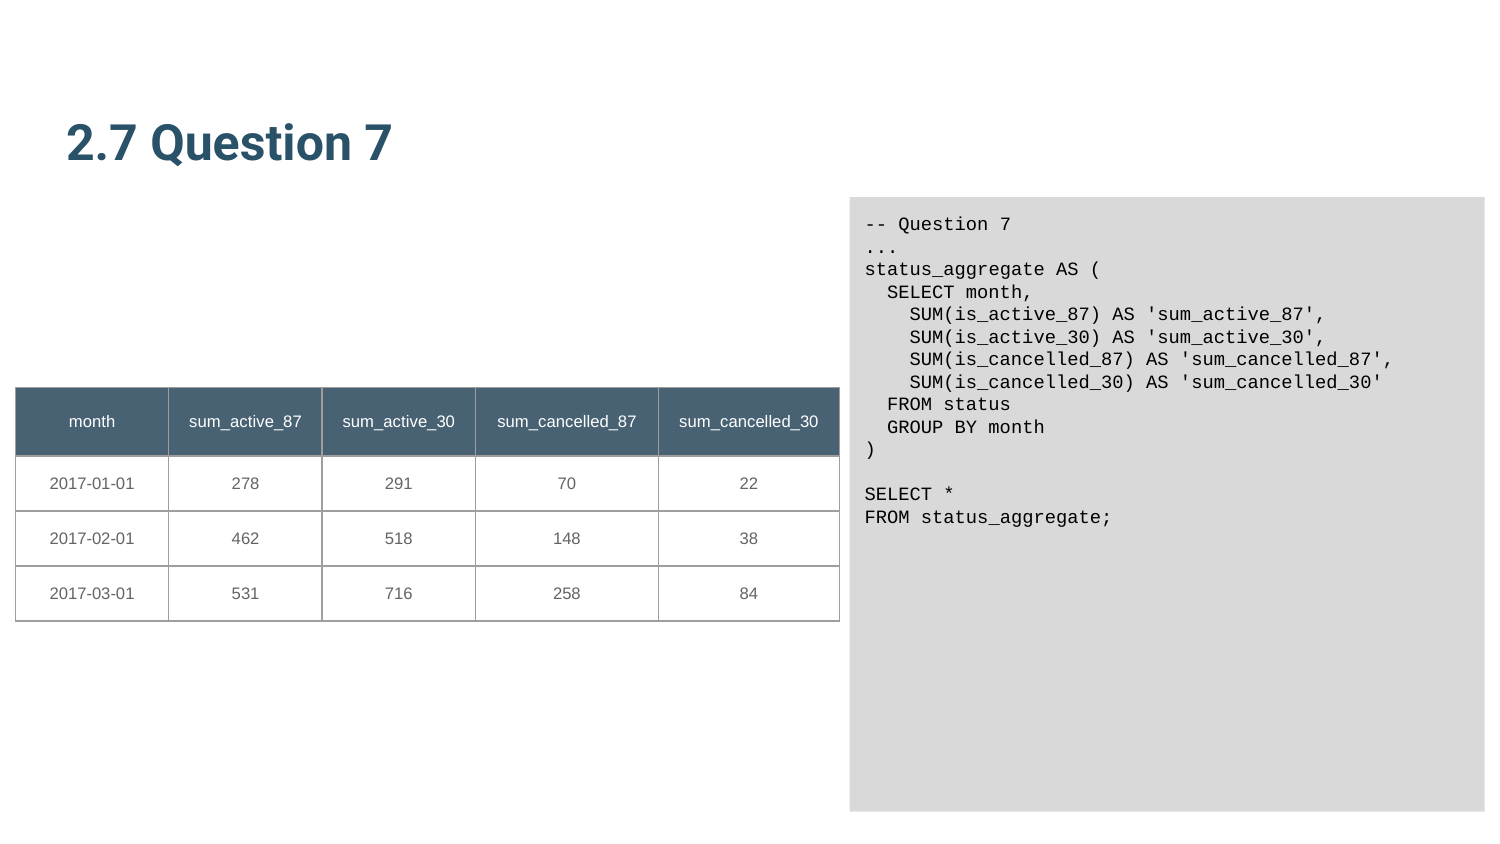

2.7 Question 7
-- Question 7
...
status_aggregate AS (
  SELECT month,
    SUM(is_active_87) AS 'sum_active_87',
    SUM(is_active_30) AS 'sum_active_30',
    SUM(is_cancelled_87) AS 'sum_cancelled_87',
    SUM(is_cancelled_30) AS 'sum_cancelled_30'
  FROM status
  GROUP BY month
)

SELECT *
FROM status_aggregate;
| month | sum\_active\_87 | sum\_active\_30 | sum\_cancelled\_87 | sum\_cancelled\_30 |
| --- | --- | --- | --- | --- |
| 2017-01-01 | 278 | 291 | 70 | 22 |
| 2017-02-01 | 462 | 518 | 148 | 38 |
| 2017-03-01 | 531 | 716 | 258 | 84 |